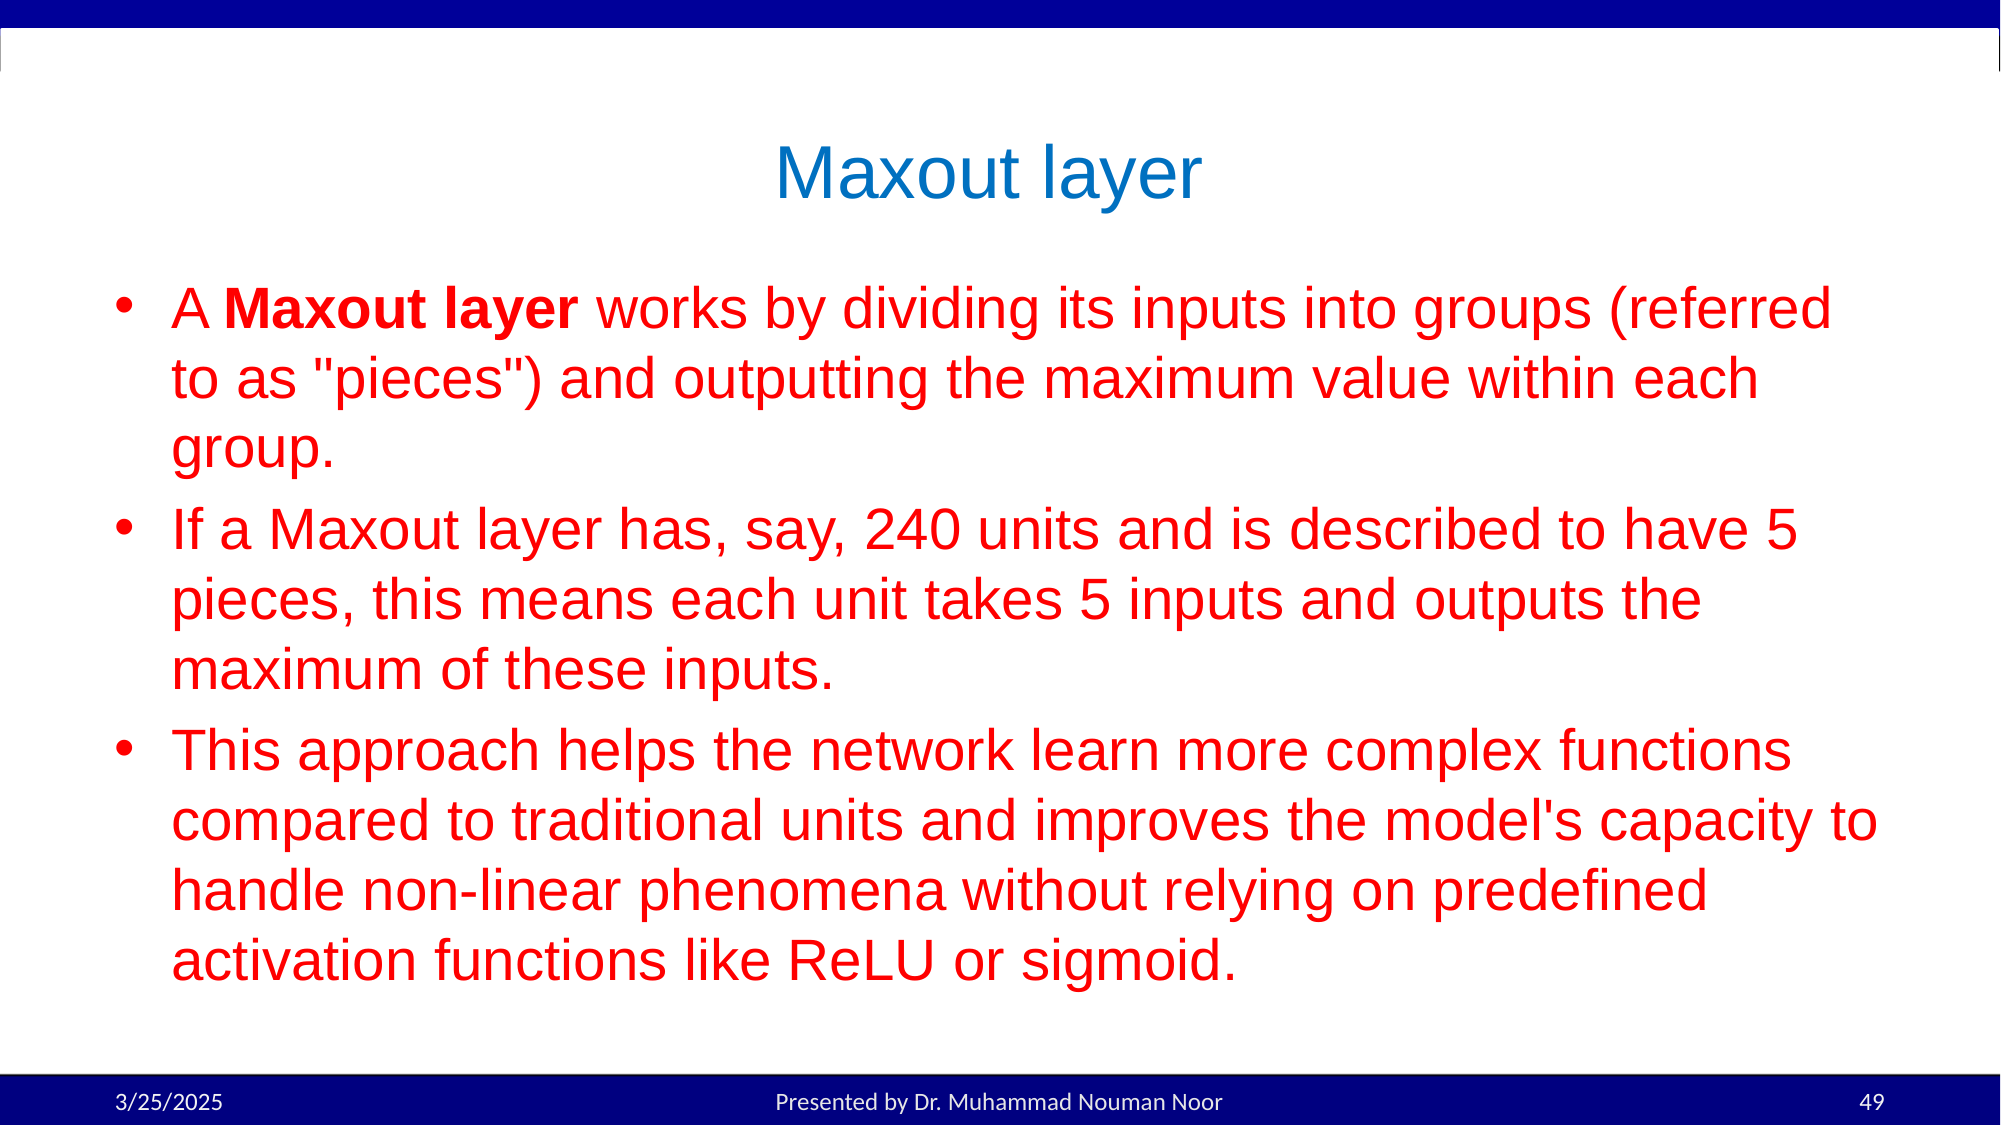

# Maxout layer
A Maxout layer works by dividing its inputs into groups (referred to as "pieces") and outputting the maximum value within each group.
If a Maxout layer has, say, 240 units and is described to have 5 pieces, this means each unit takes 5 inputs and outputs the maximum of these inputs.
This approach helps the network learn more complex functions compared to traditional units and improves the model's capacity to handle non-linear phenomena without relying on predefined activation functions like ReLU or sigmoid.
3/25/2025
Presented by Dr. Muhammad Nouman Noor
49